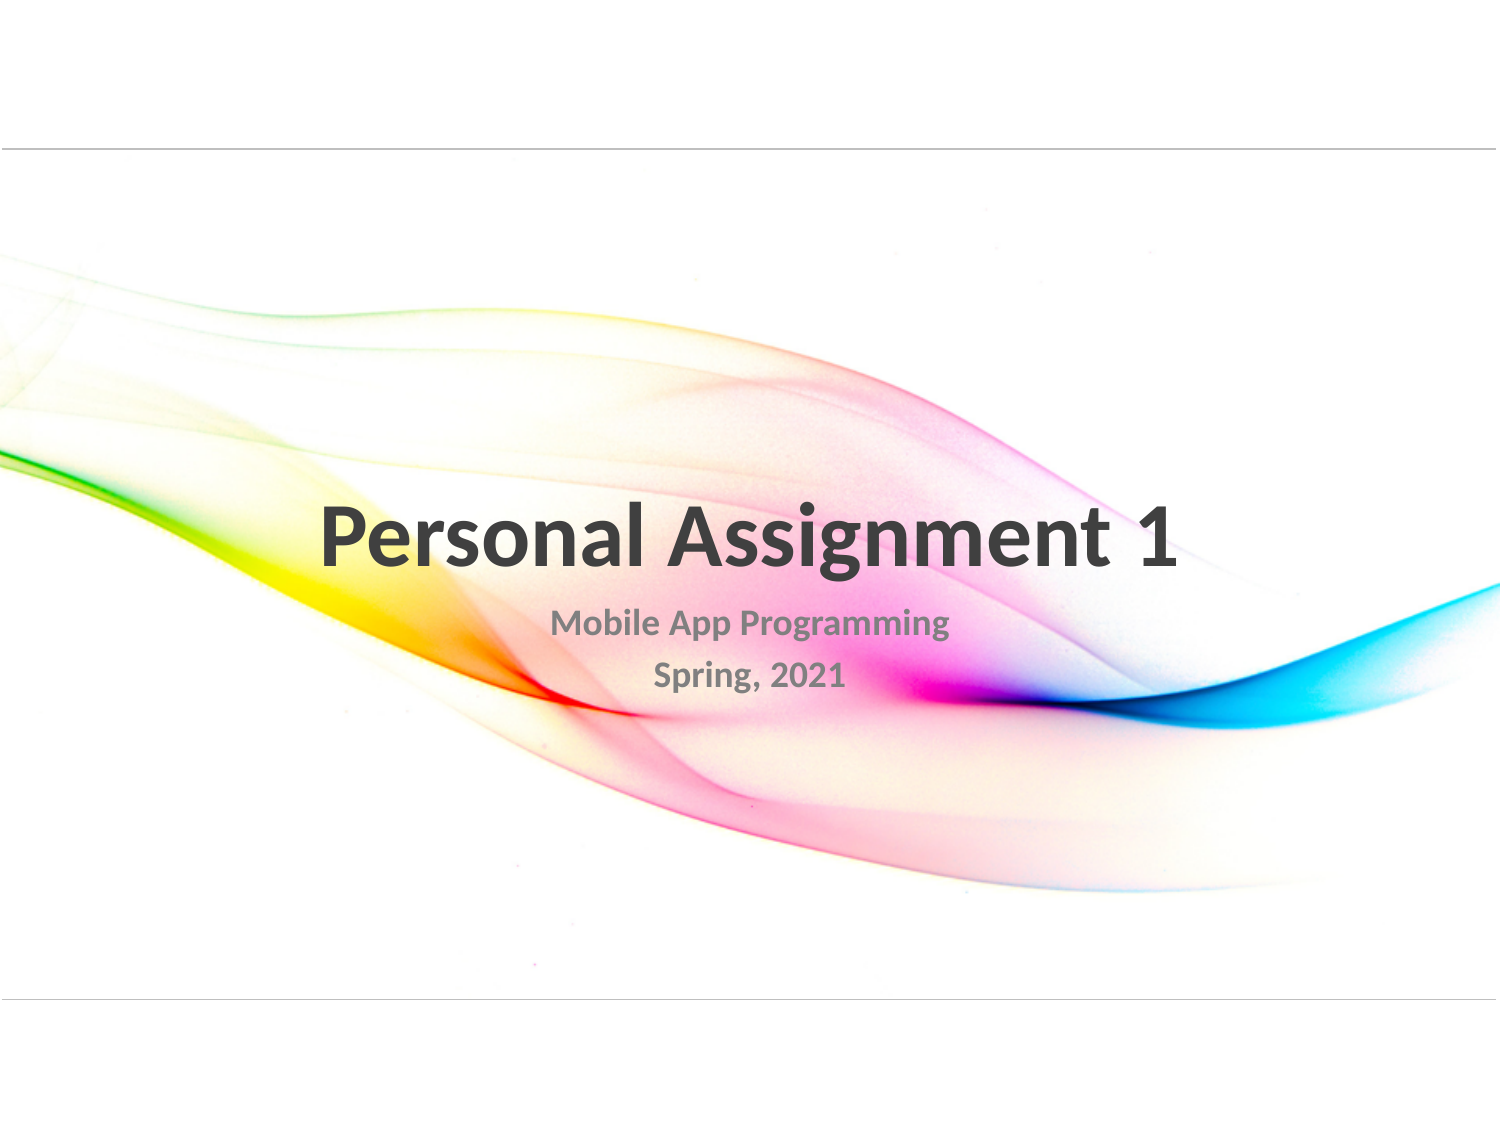

# Personal Assignment 1
Mobile App Programming
Spring, 2021